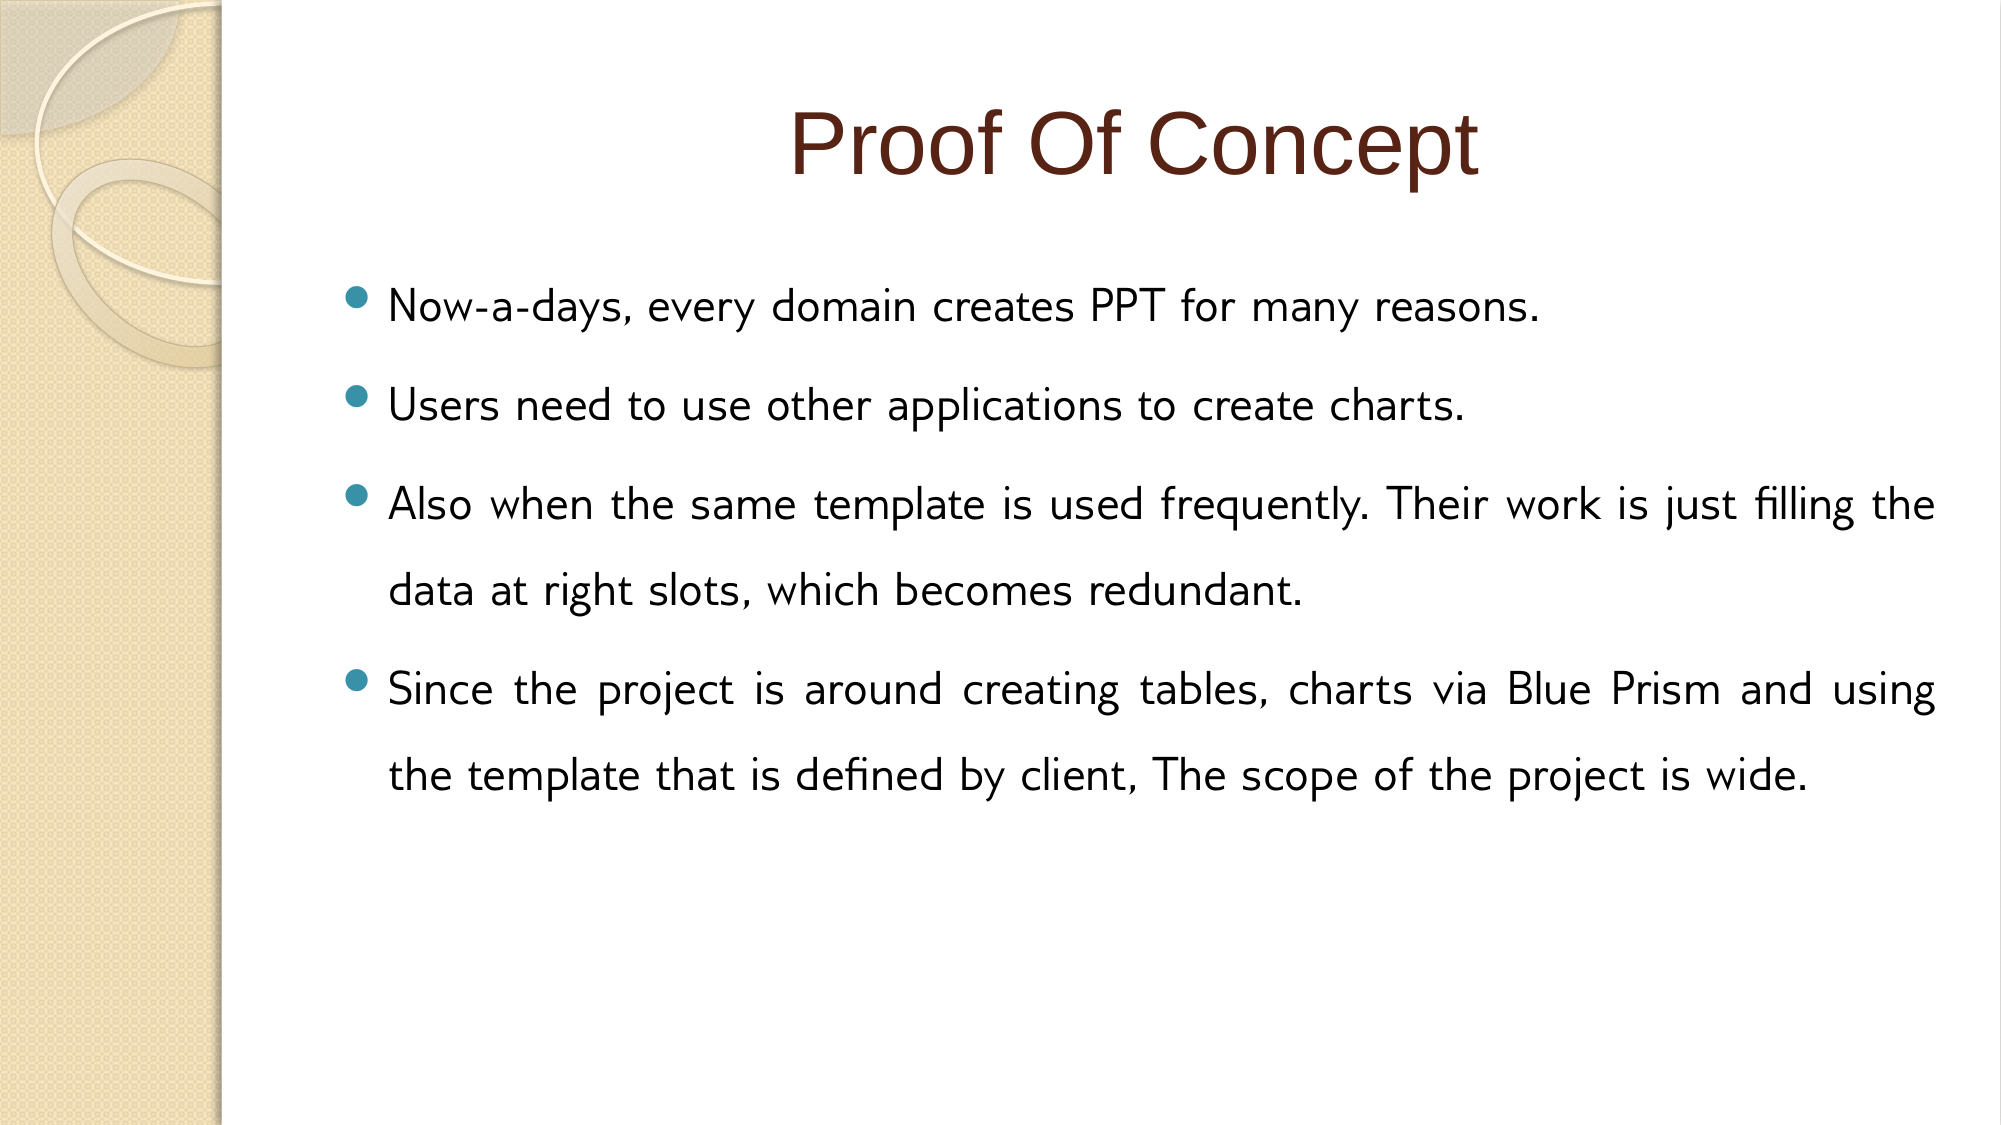

# Proof Of Concept
Now-a-days, every domain creates PPT for many reasons.
Users need to use other applications to create charts.
Also when the same template is used frequently. Their work is just filling the data at right slots, which becomes redundant.
Since the project is around creating tables, charts via Blue Prism and using the template that is defined by client, The scope of the project is wide.